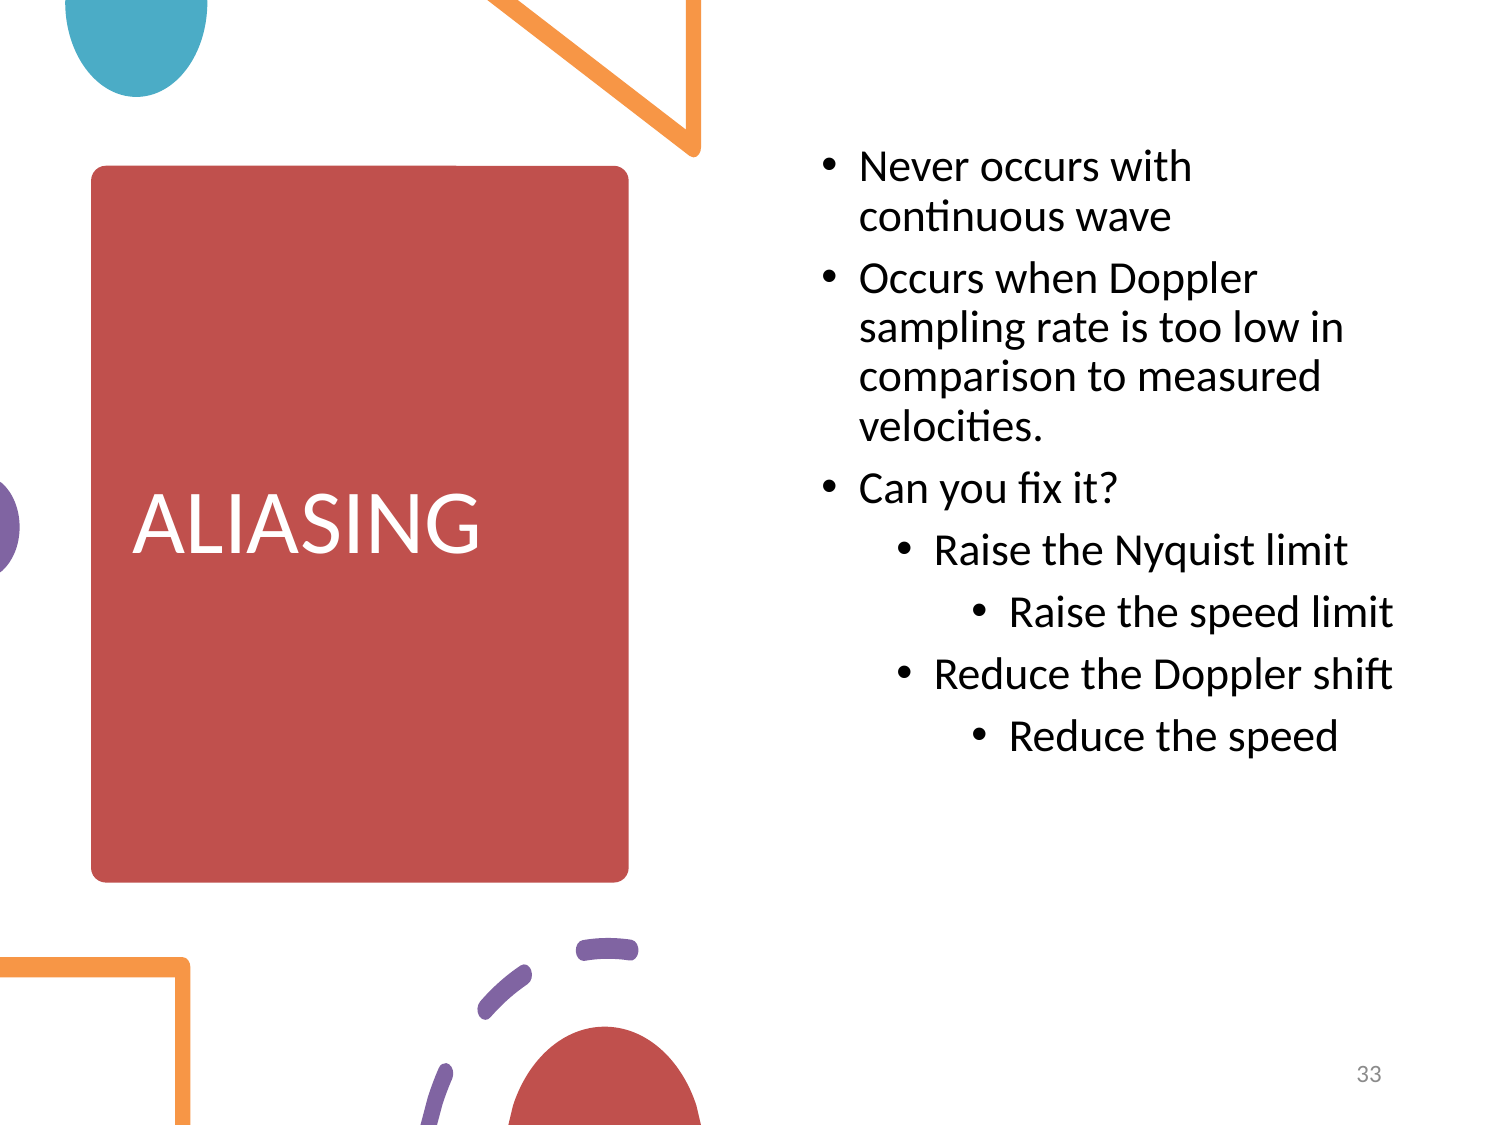

Never occurs with continuous wave
Occurs when Doppler sampling rate is too low in comparison to measured velocities.
Can you fix it?
Raise the Nyquist limit
Raise the speed limit
Reduce the Doppler shift
Reduce the speed

# ALIASING

33